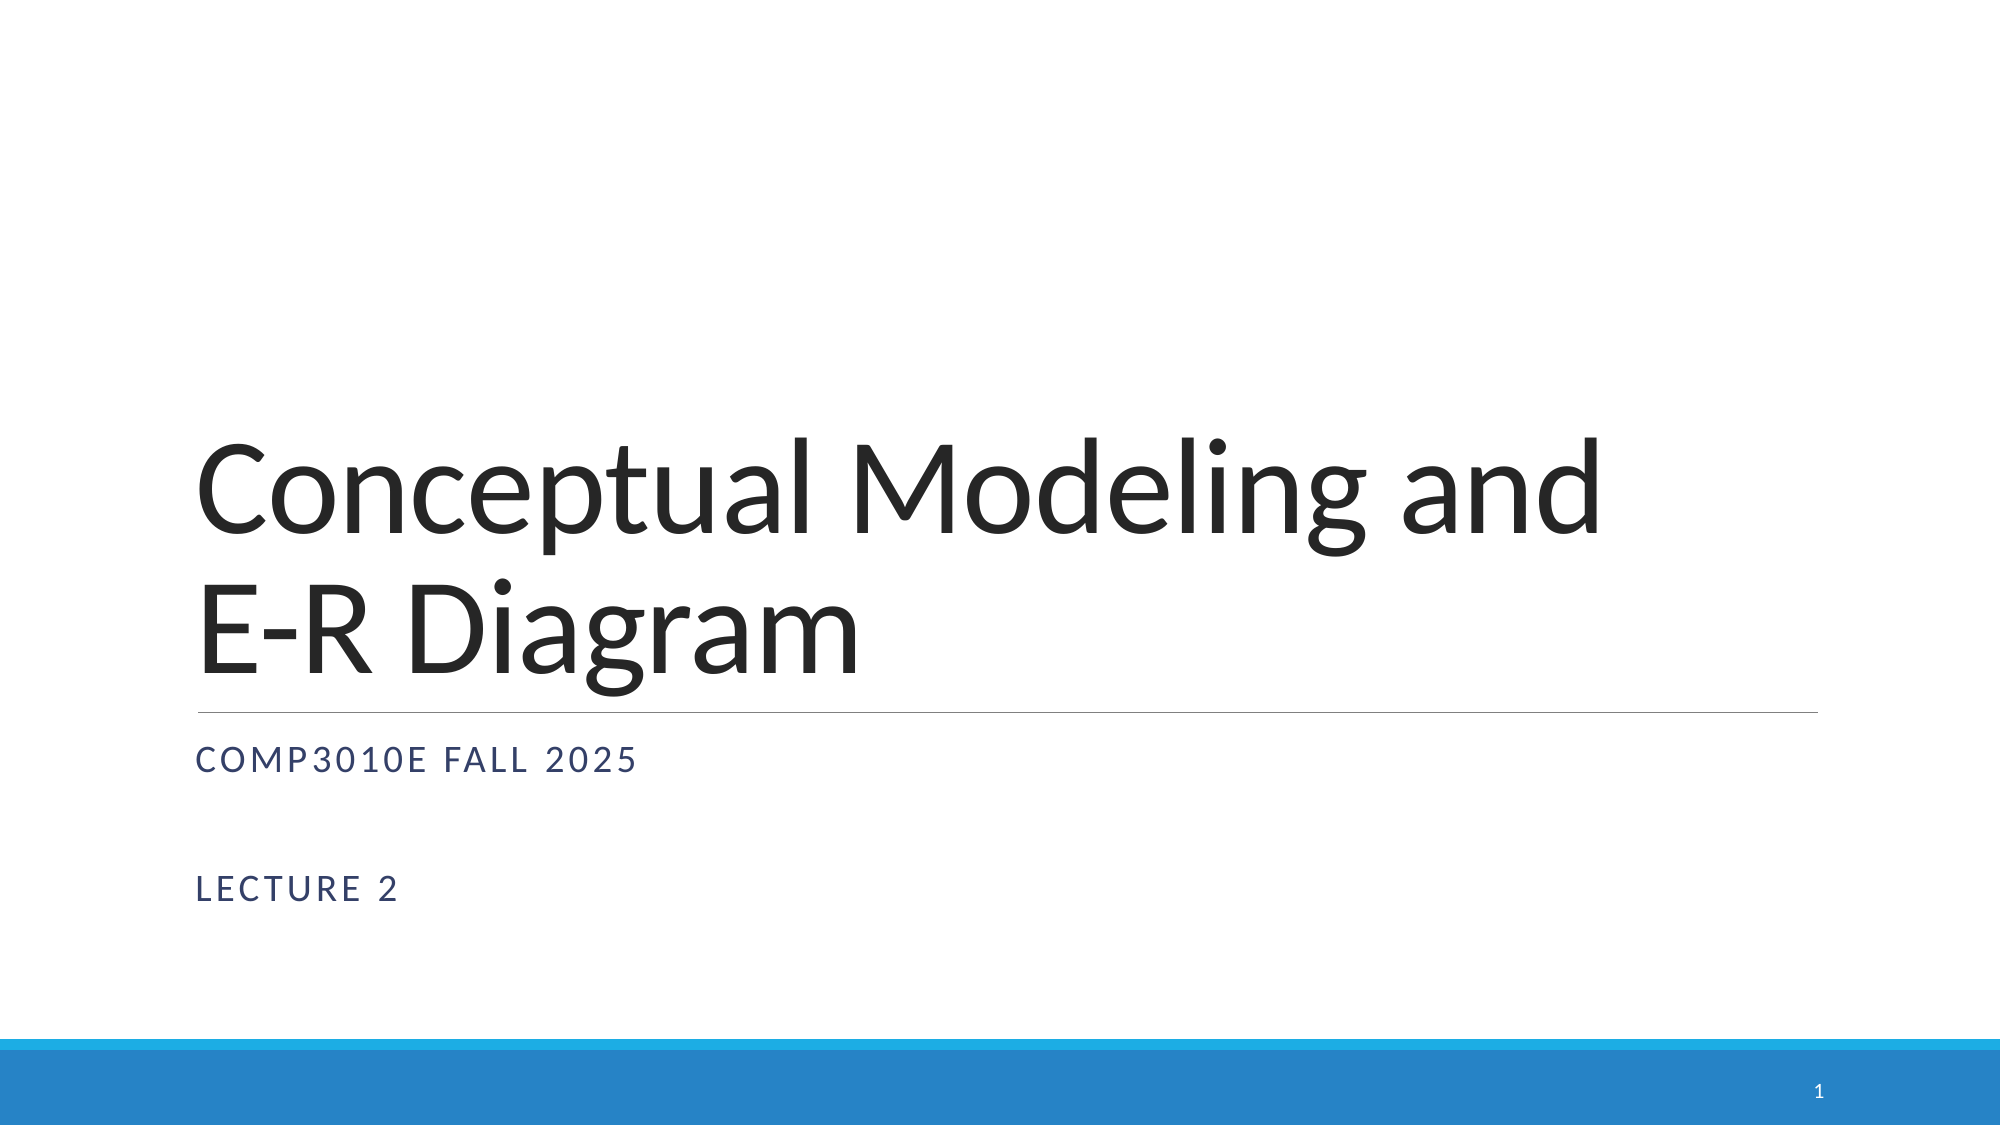

# Conceptual Modeling and E-R Diagram
COMP3010E Fall 2025

Lecture 2
1